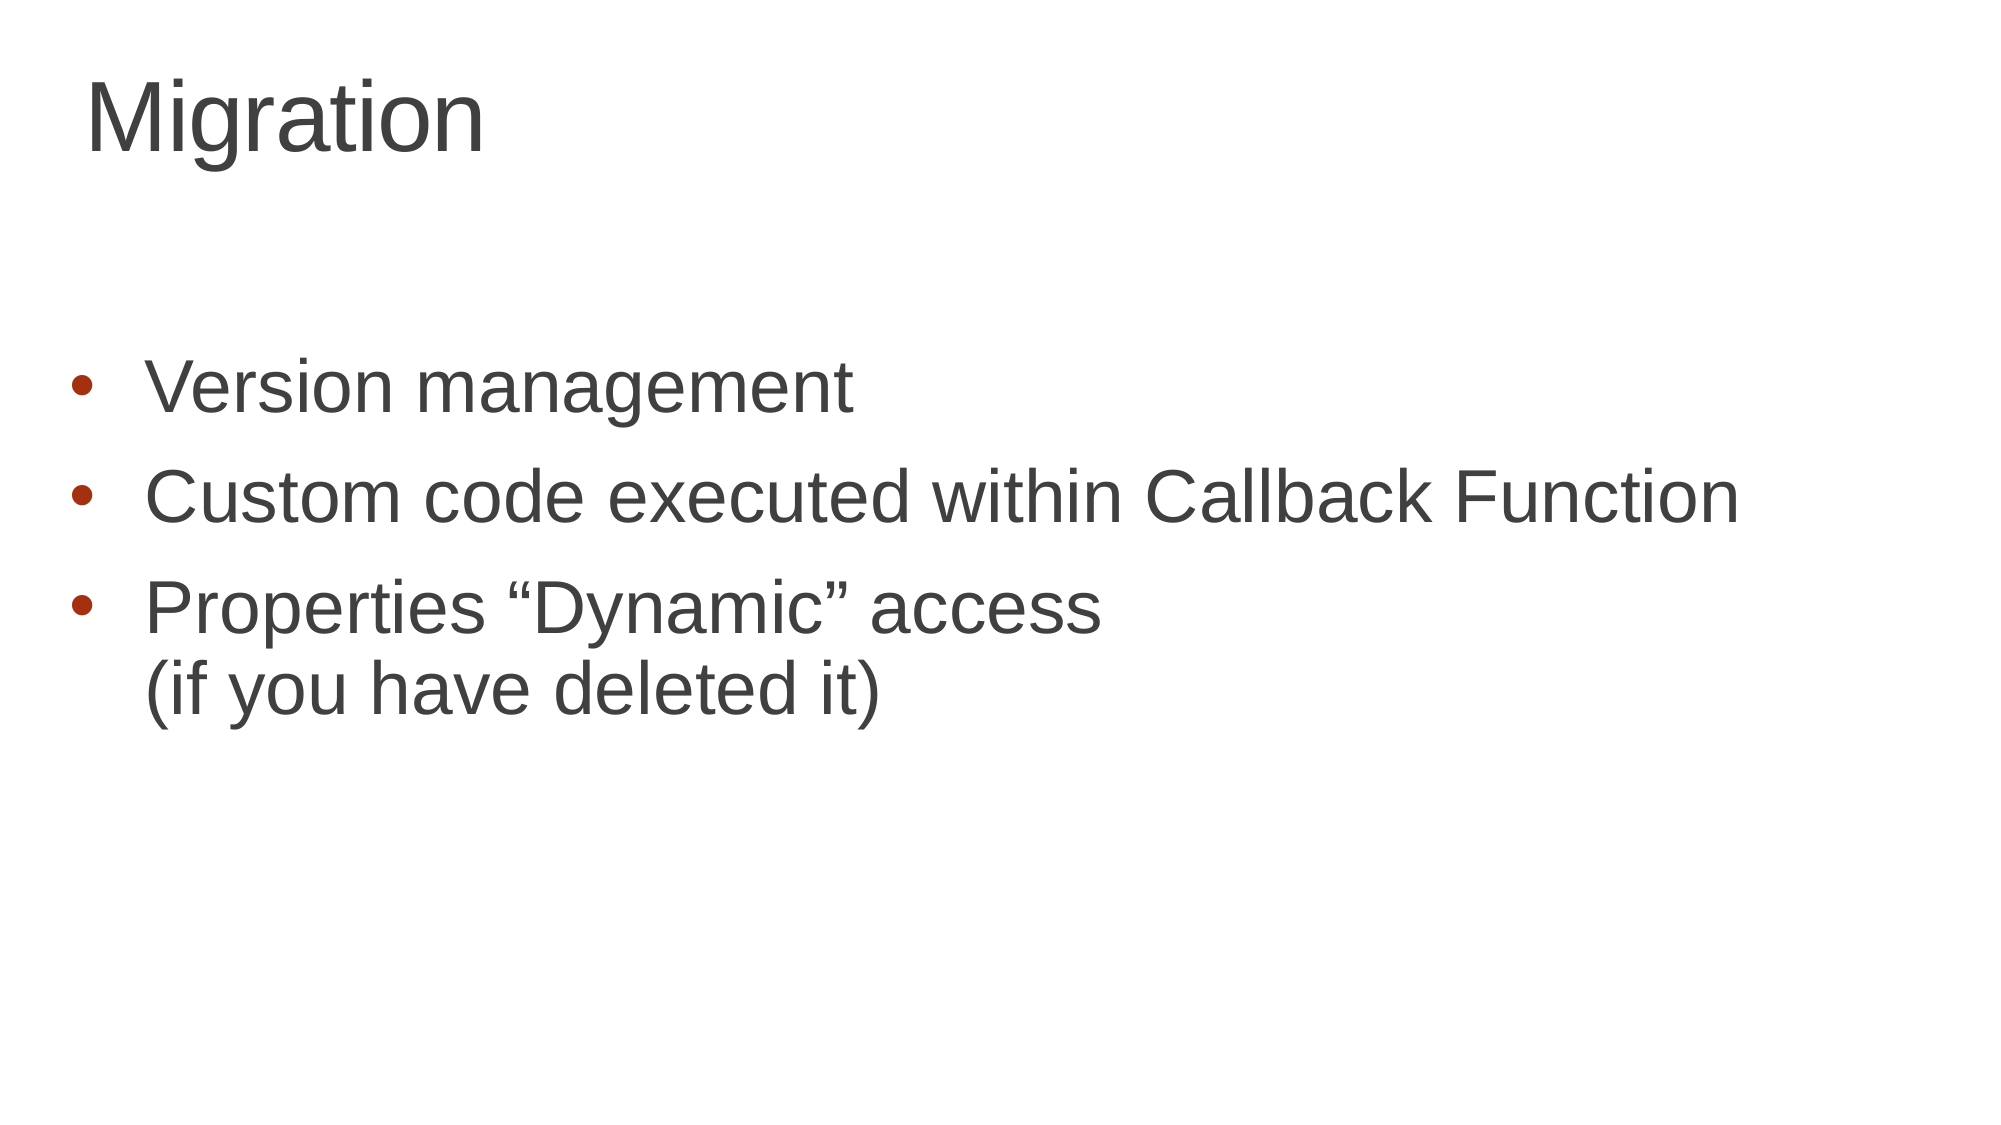

# Migration
Version management
Custom code executed within Callback Function
Properties “Dynamic” access
(if you have deleted it)